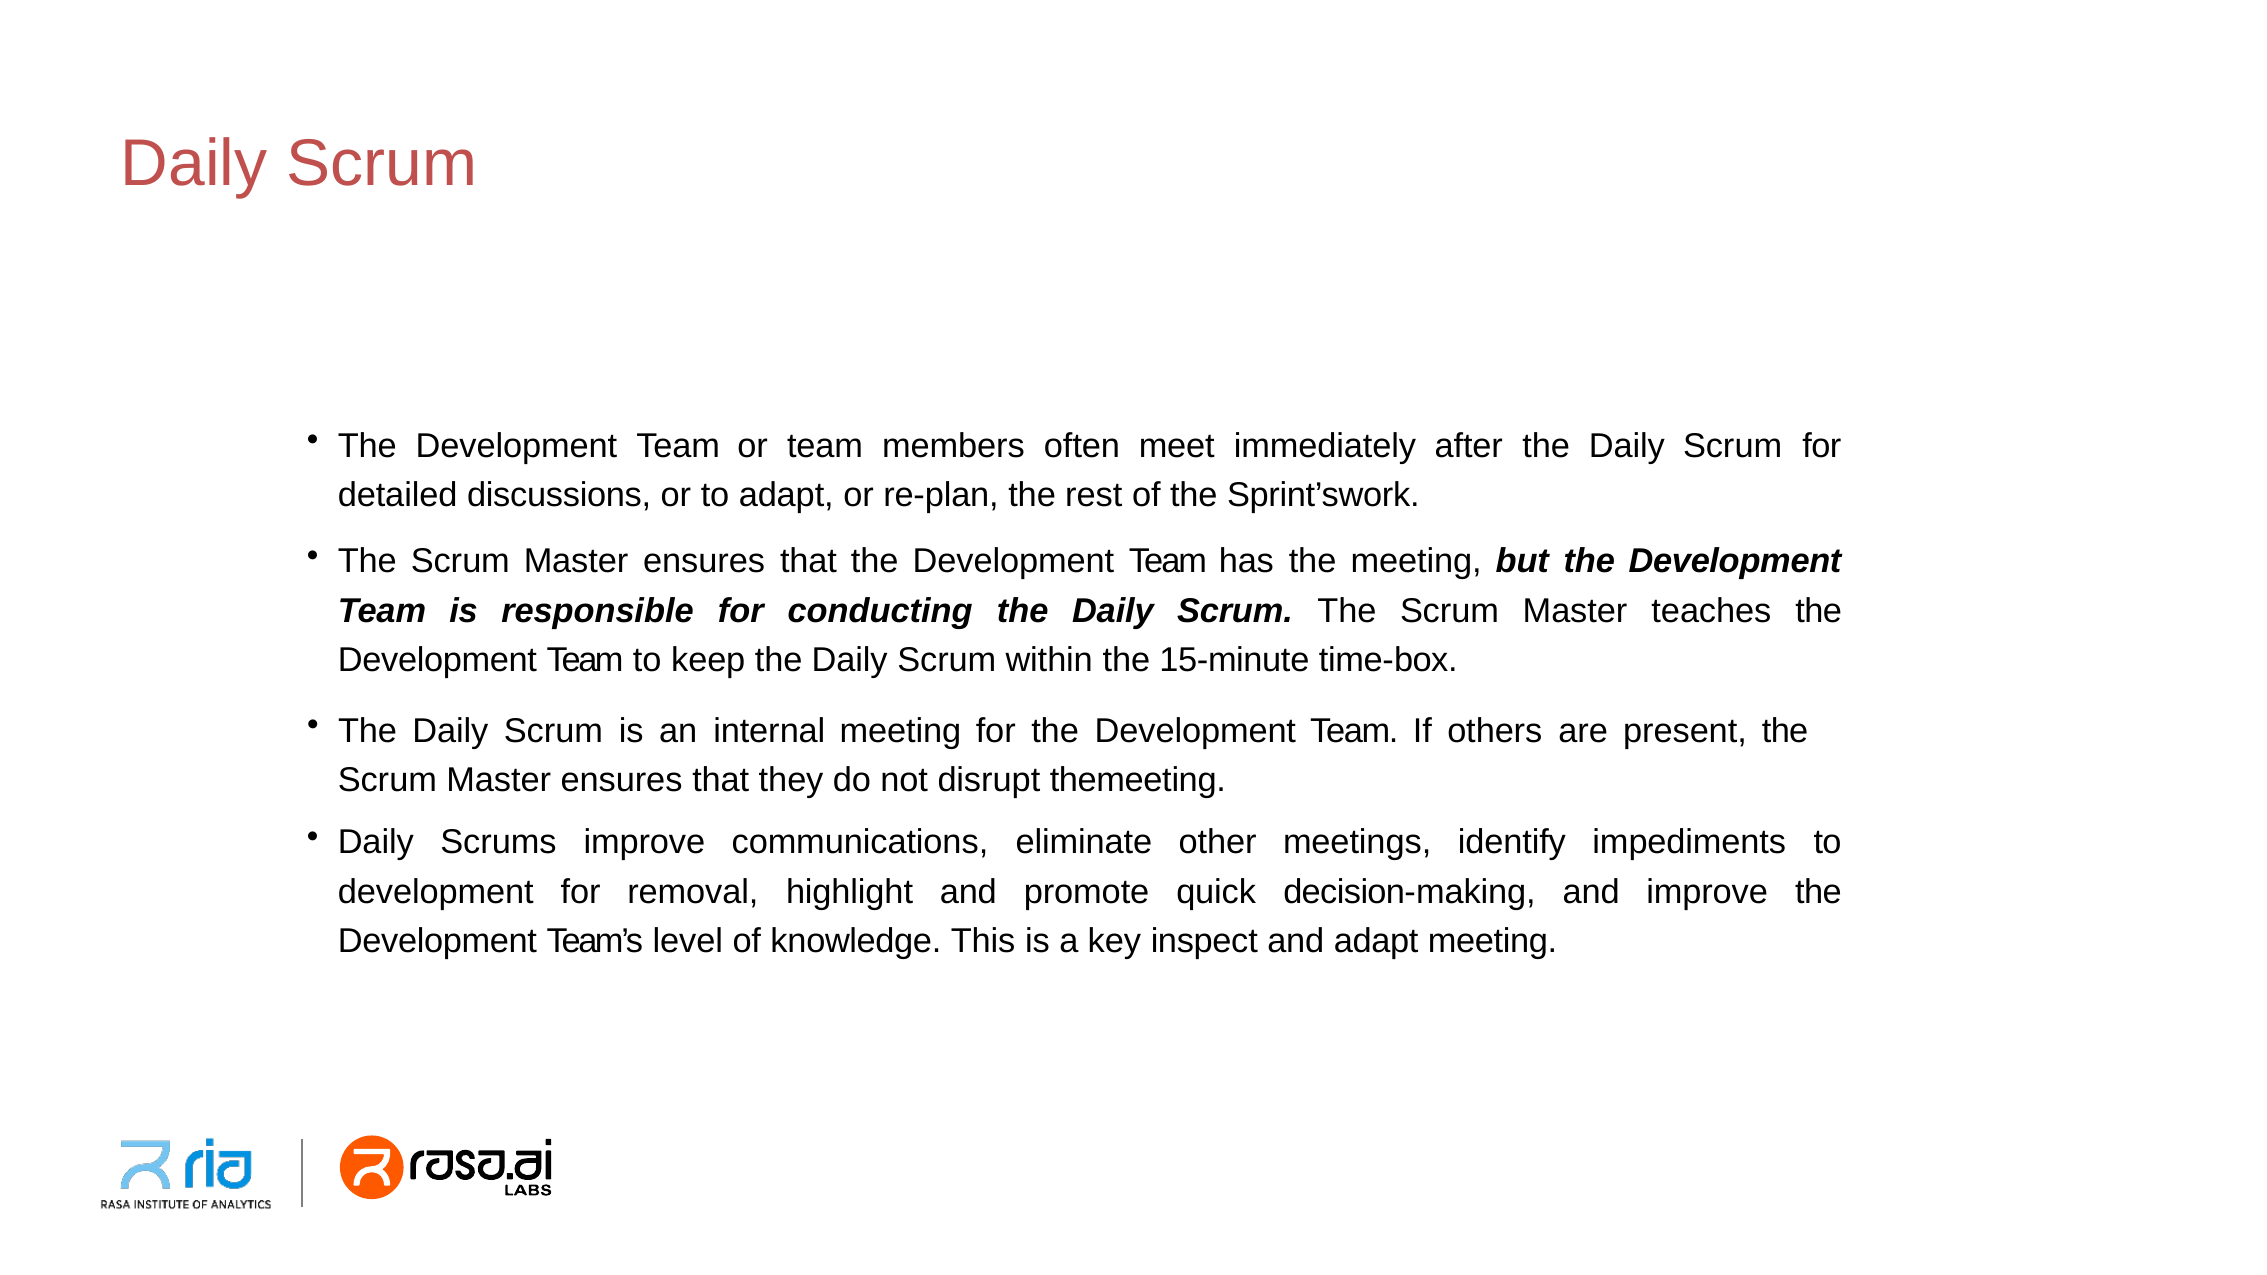

Daily Scrum
The Development Team or team members often meet immediately after the Daily Scrum for detailed discussions, or to adapt, or re-plan, the rest of the Sprint’swork.
The Scrum Master ensures that the Development Team has the meeting, but the Development Team  is  responsible  for  conducting  the  Daily  Scrum.  The  Scrum  Master  teaches  the Development Team to keep the Daily Scrum within the 15-minute time-box.
The Daily Scrum is an internal meeting for the Development Team. If others are present, the
Scrum Master ensures that they do not disrupt themeeting.
Daily  Scrums  improve  communications,  eliminate  other  meetings,  identify  impediments  to development  for  removal,  highlight  and  promote  quick  decision-making,  and  improve  the Development Team’s level of knowledge. This is a key inspect and adapt meeting.